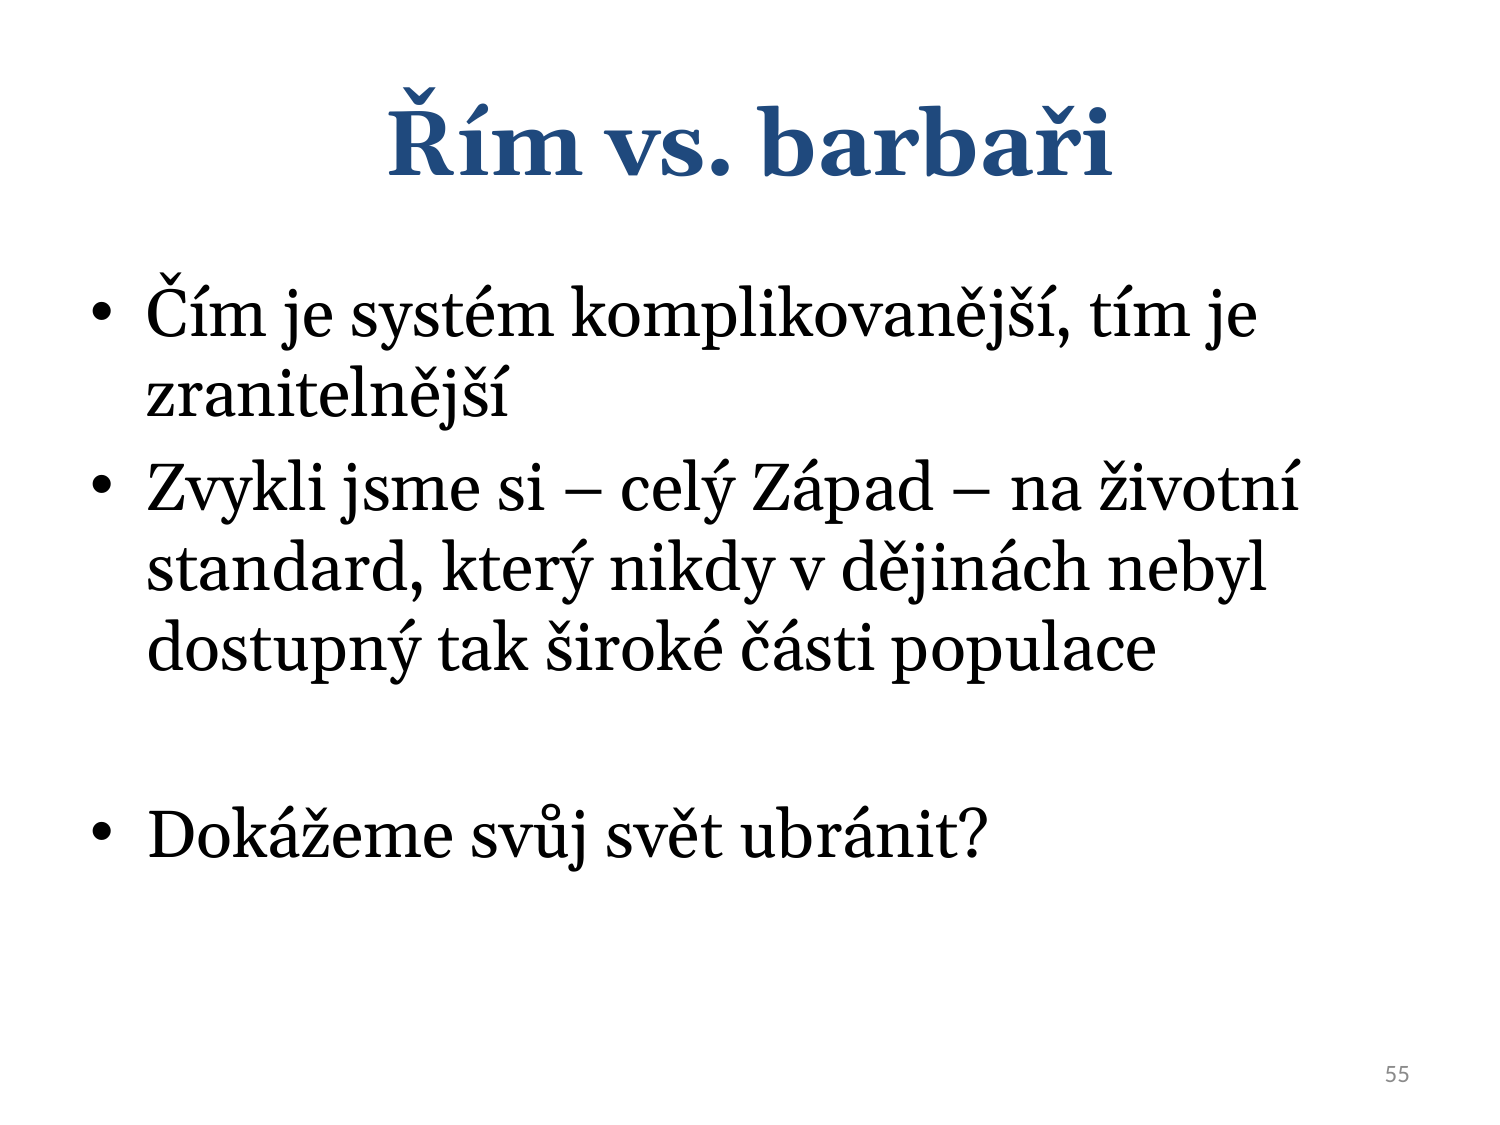

# Řím vs. barbaři
Čím je systém komplikovanější, tím je zranitelnější
Zvykli jsme si – celý Západ – na životní standard, který nikdy v dějinách nebyl dostupný tak široké části populace

Dokážeme svůj svět ubránit?

55